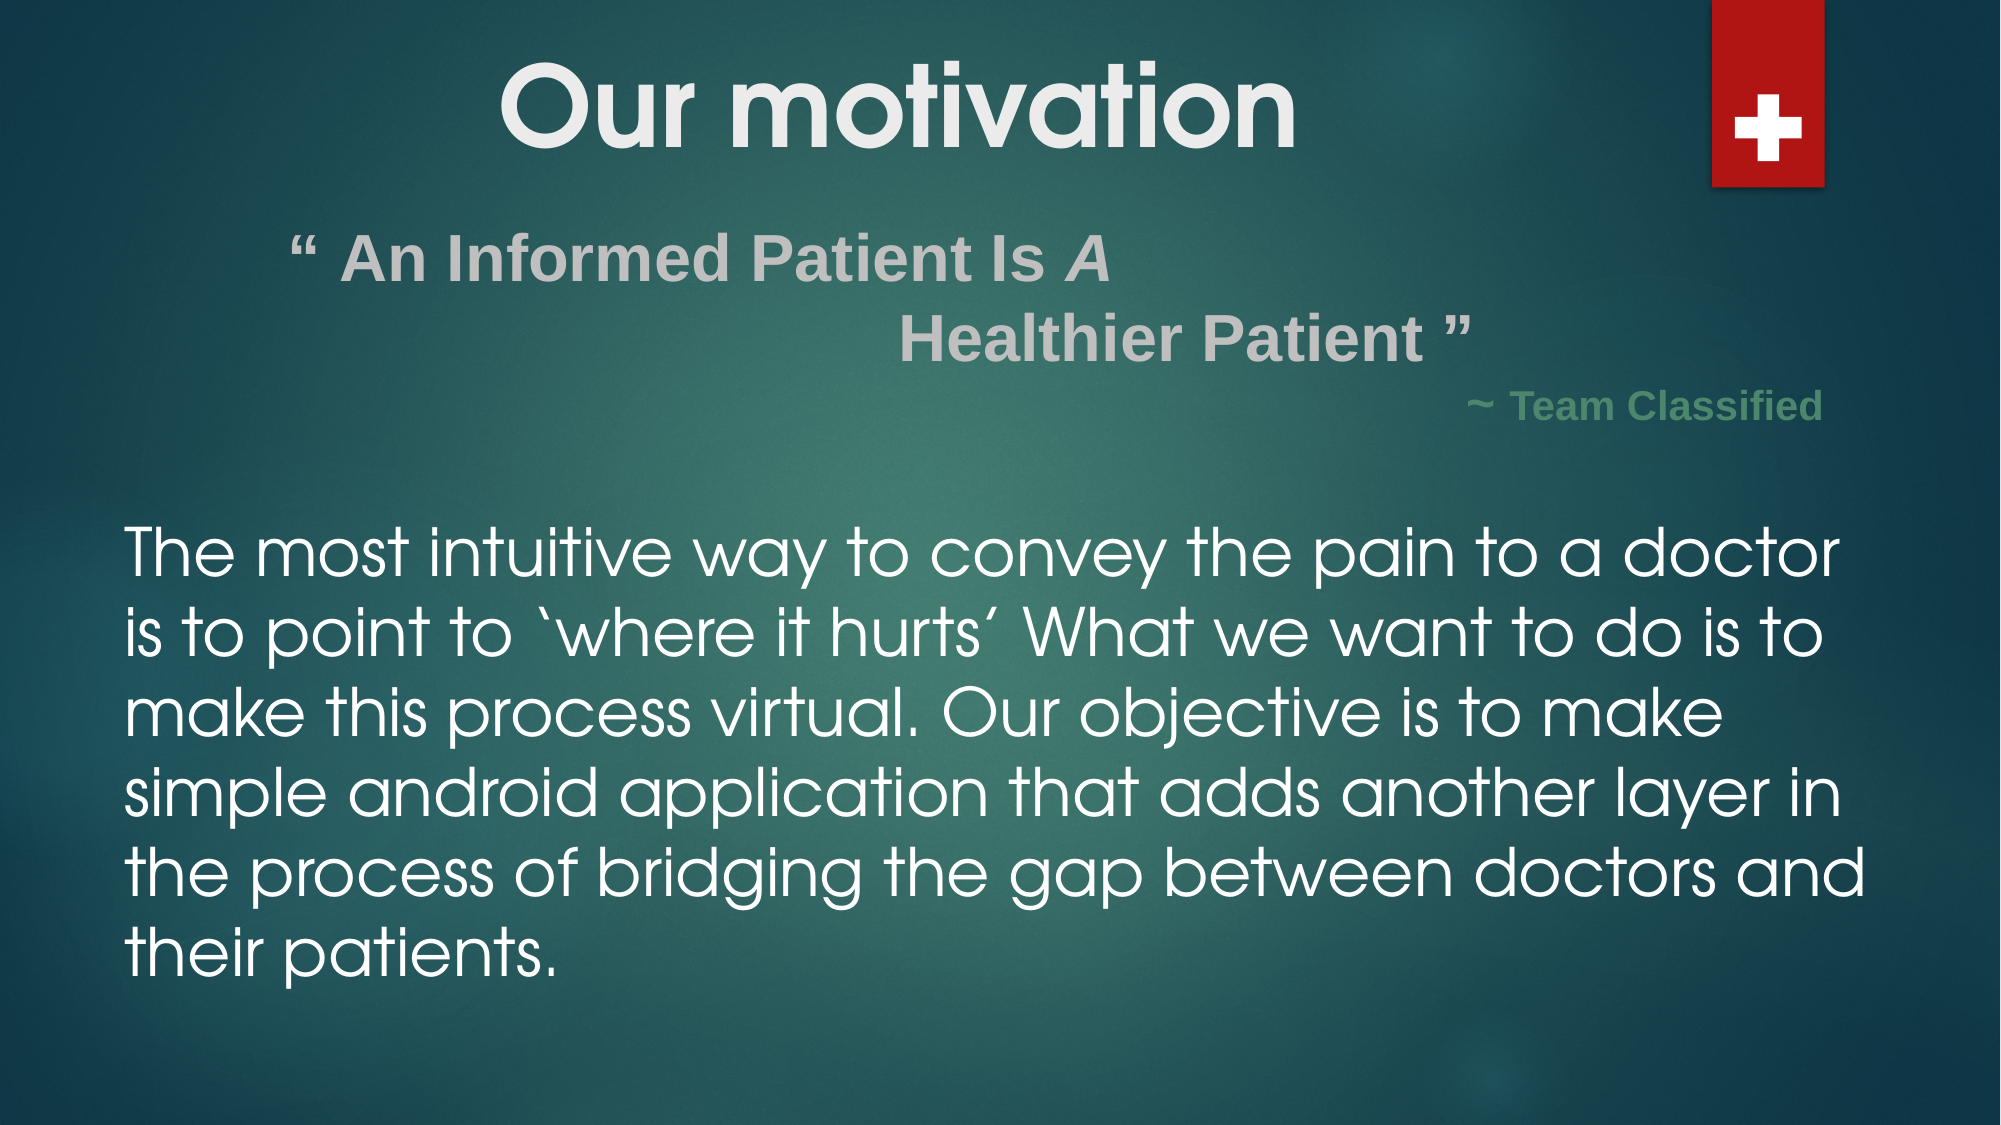

# Our motivation

“ An Informed Patient Is A
                                 Healthier Patient ”
~ Team Classified
The most intuitive way to convey the pain to a doctor is to point to ‘where it hurts’ What we want to do is to make this process virtual. Our objective is to make simple android application that adds another layer in the process of bridging the gap between doctors and their patients.